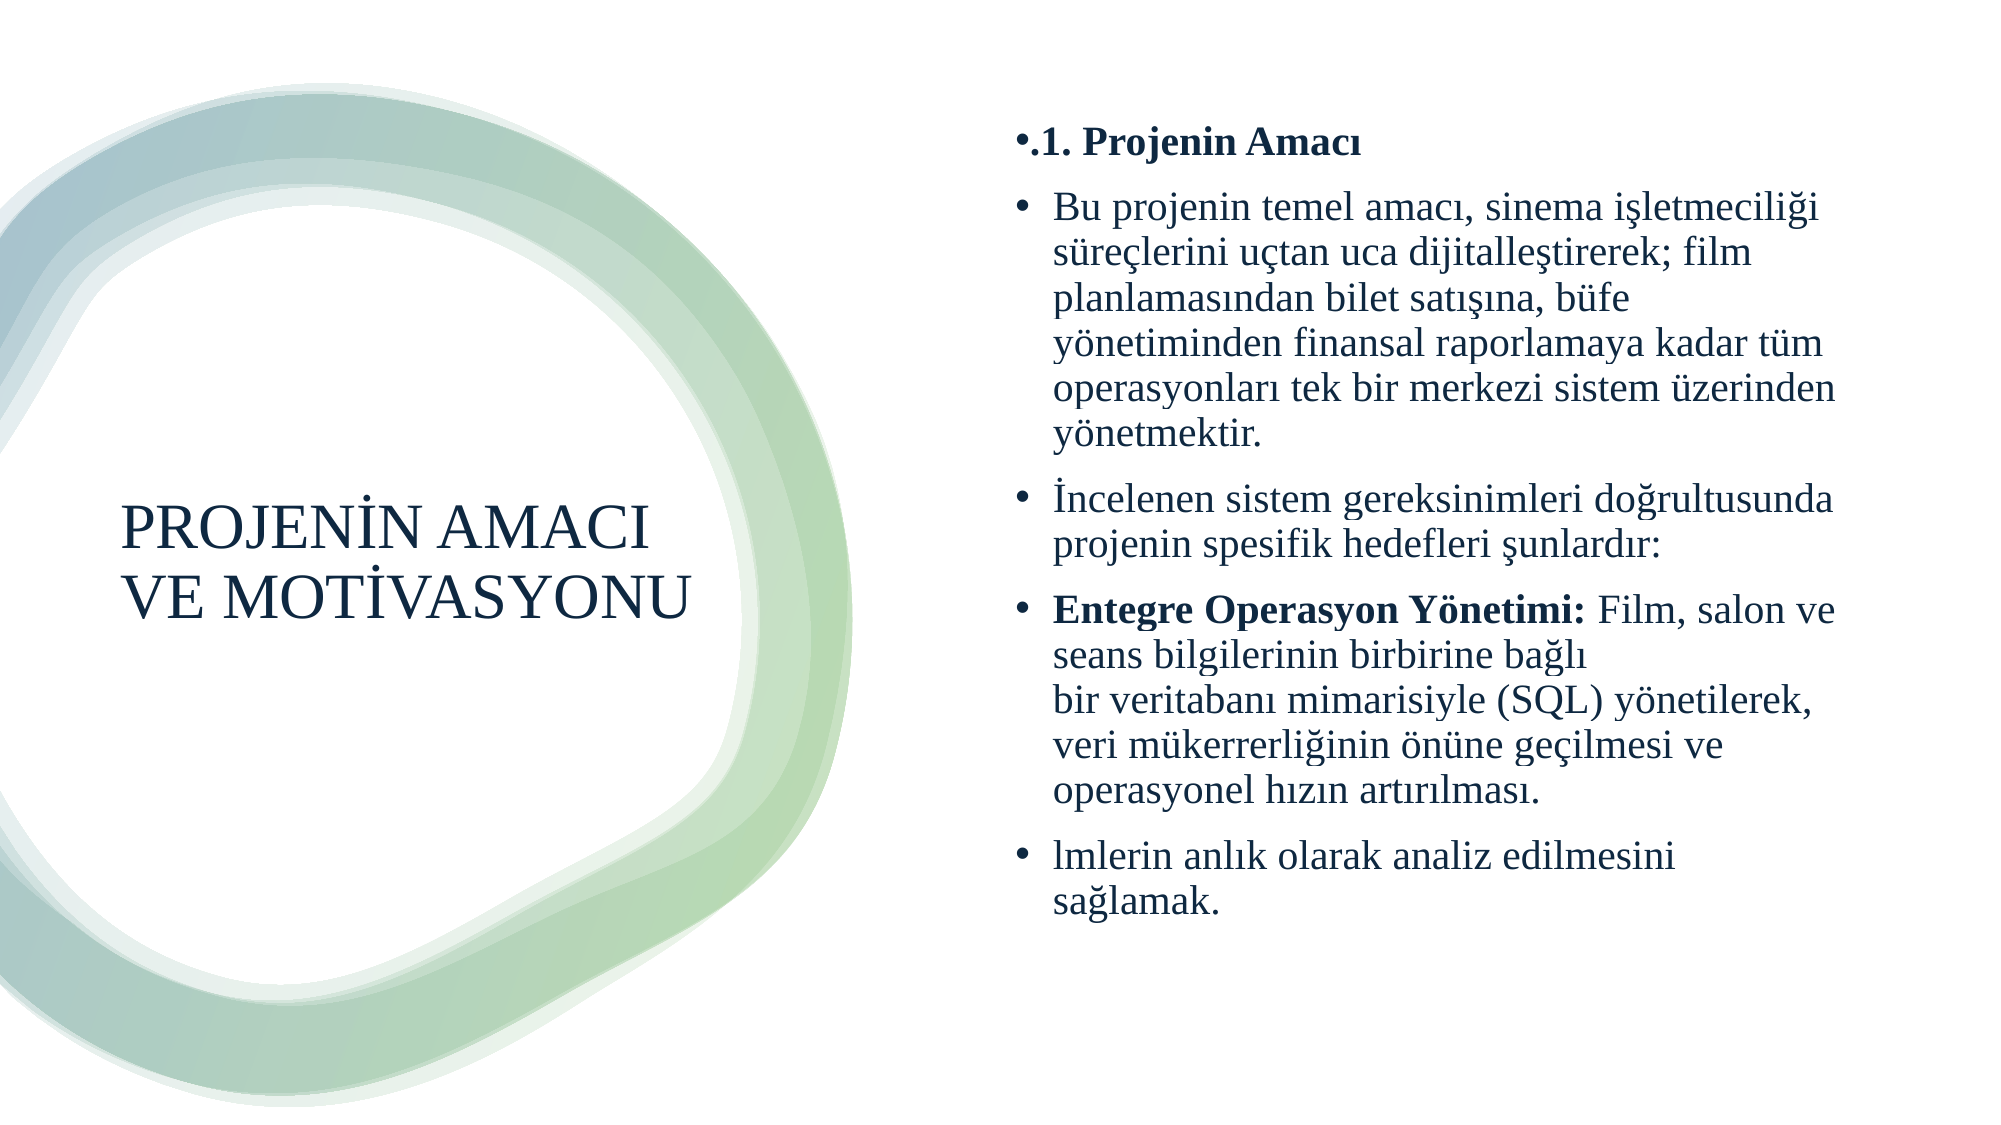

.1. Projenin Amacı
Bu projenin temel amacı, sinema işletmeciliği süreçlerini uçtan uca dijitalleştirerek; film planlamasından bilet satışına, büfe yönetiminden finansal raporlamaya kadar tüm operasyonları tek bir merkezi sistem üzerinden yönetmektir.
İncelenen sistem gereksinimleri doğrultusunda projenin spesifik hedefleri şunlardır:
Entegre Operasyon Yönetimi: Film, salon ve seans bilgilerinin birbirine bağlı bir veritabanı mimarisiyle (SQL) yönetilerek, veri mükerrerliğinin önüne geçilmesi ve operasyonel hızın artırılması.
lmlerin anlık olarak analiz edilmesini sağlamak.

# PROJENİN AMACI VE MOTİVASYONU